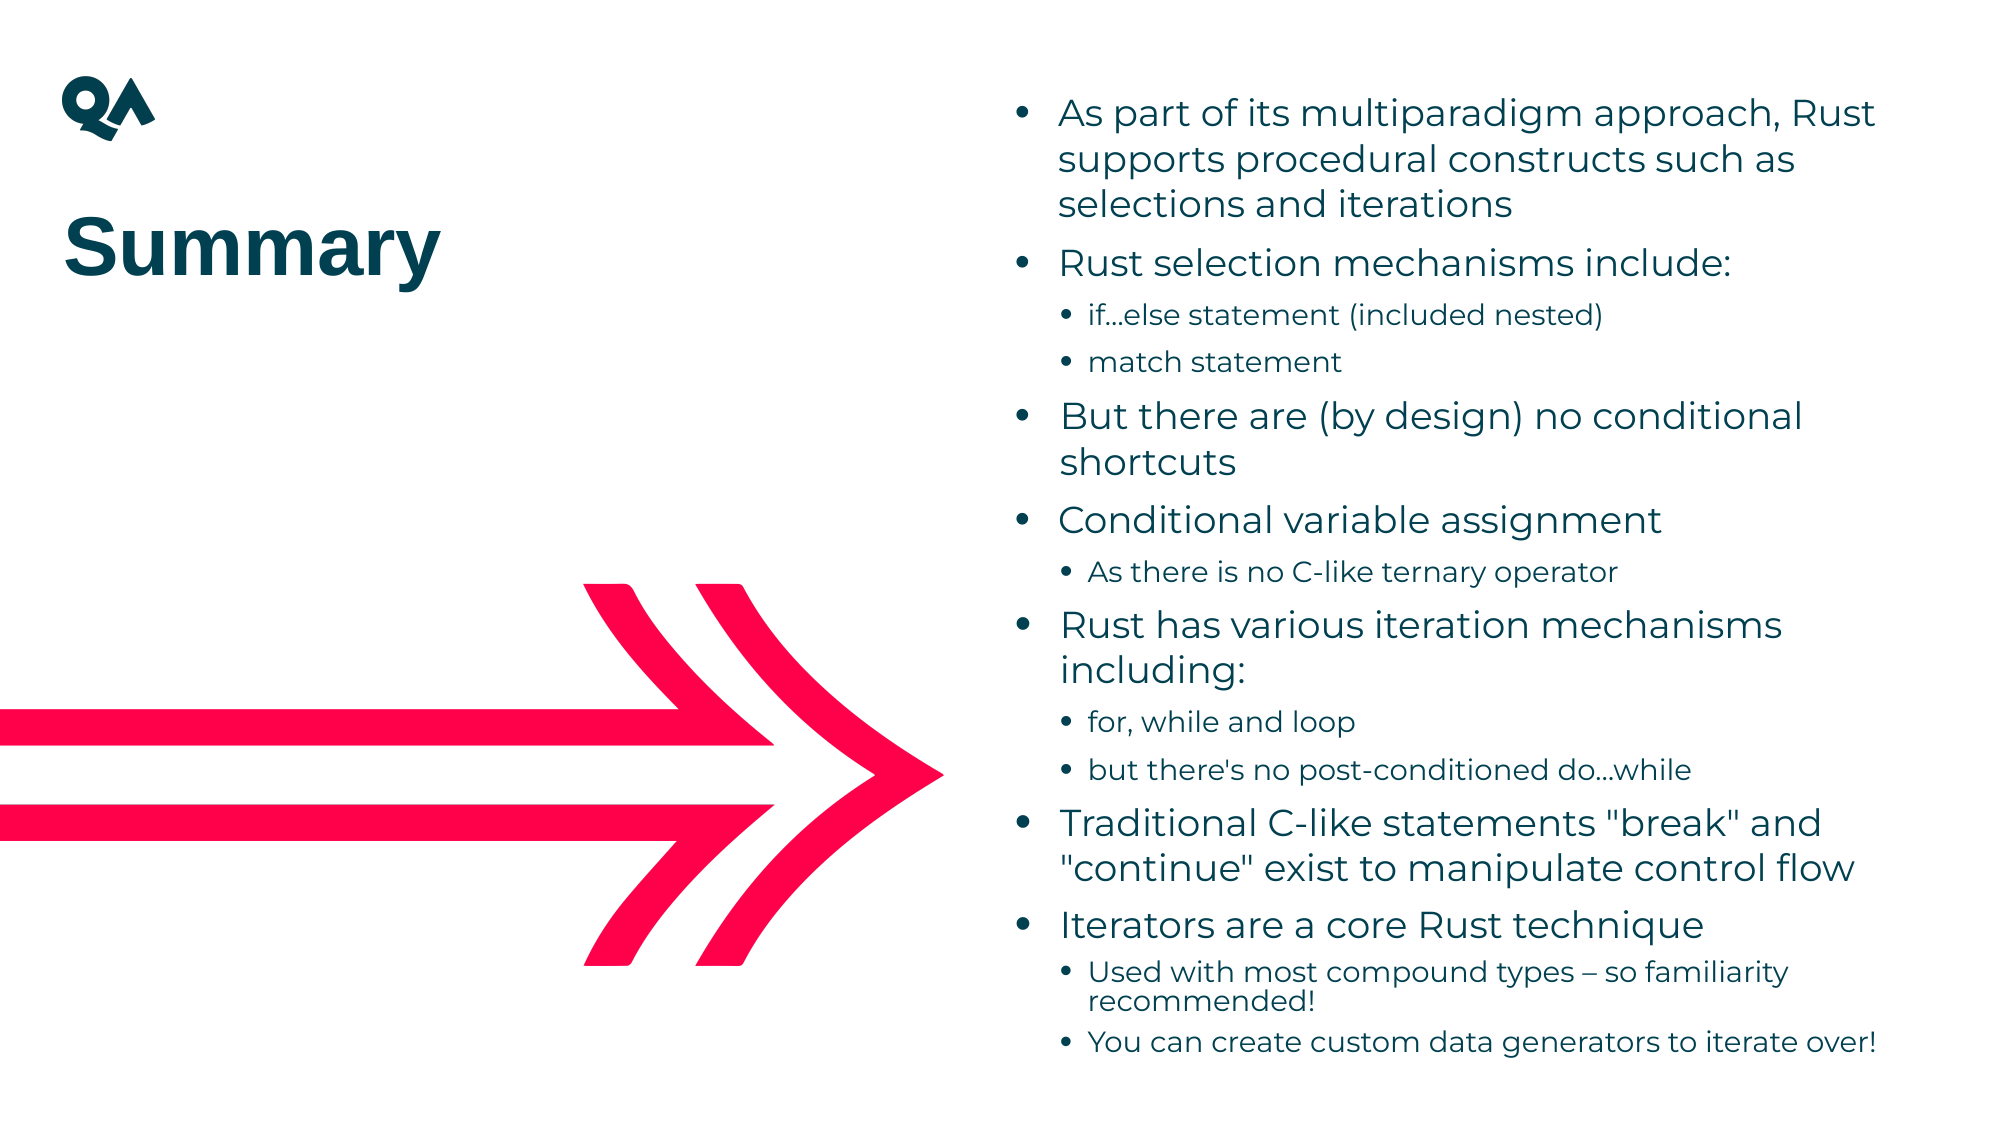

As part of its multiparadigm approach, Rust supports procedural constructs such as selections and iterations
Rust selection mechanisms include:
if…else statement (included nested)
match statement
But there are (by design) no conditional shortcuts
Conditional variable assignment
As there is no C-like ternary operator
Rust has various iteration mechanisms including:
for, while and loop
but there's no post-conditioned do…while
Traditional C-like statements "break" and "continue" exist to manipulate control flow
Iterators are a core Rust technique
Used with most compound types – so familiarity recommended!
You can create custom data generators to iterate over!

Summary